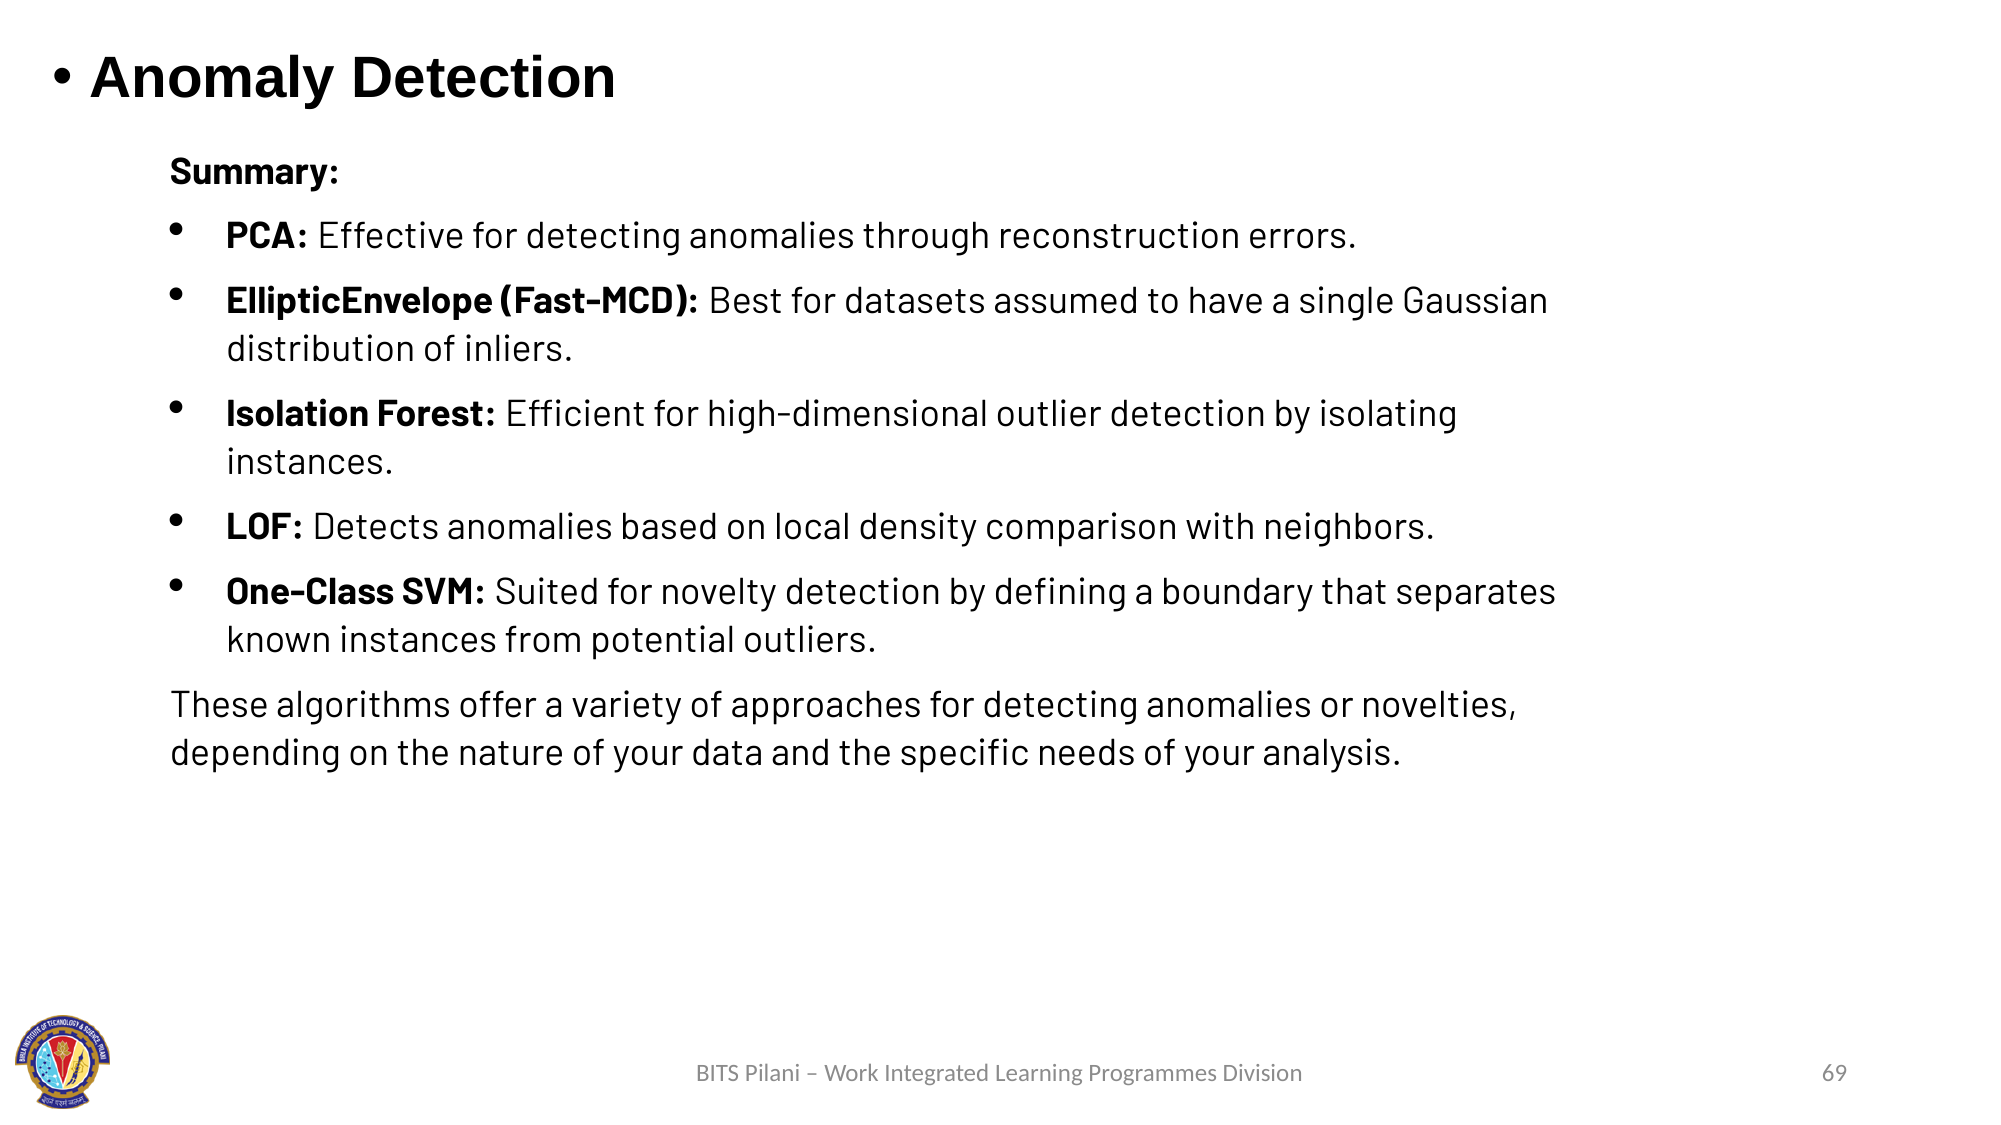

Anomaly Detection
Summary:
PCA: Effective for detecting anomalies through reconstruction errors.
EllipticEnvelope (Fast-MCD): Best for datasets assumed to have a single Gaussian distribution of inliers.
Isolation Forest: Efficient for high-dimensional outlier detection by isolating instances.
LOF: Detects anomalies based on local density comparison with neighbors.
One-Class SVM: Suited for novelty detection by defining a boundary that separates known instances from potential outliers.
These algorithms offer a variety of approaches for detecting anomalies or novelties, depending on the nature of your data and the specific needs of your analysis.